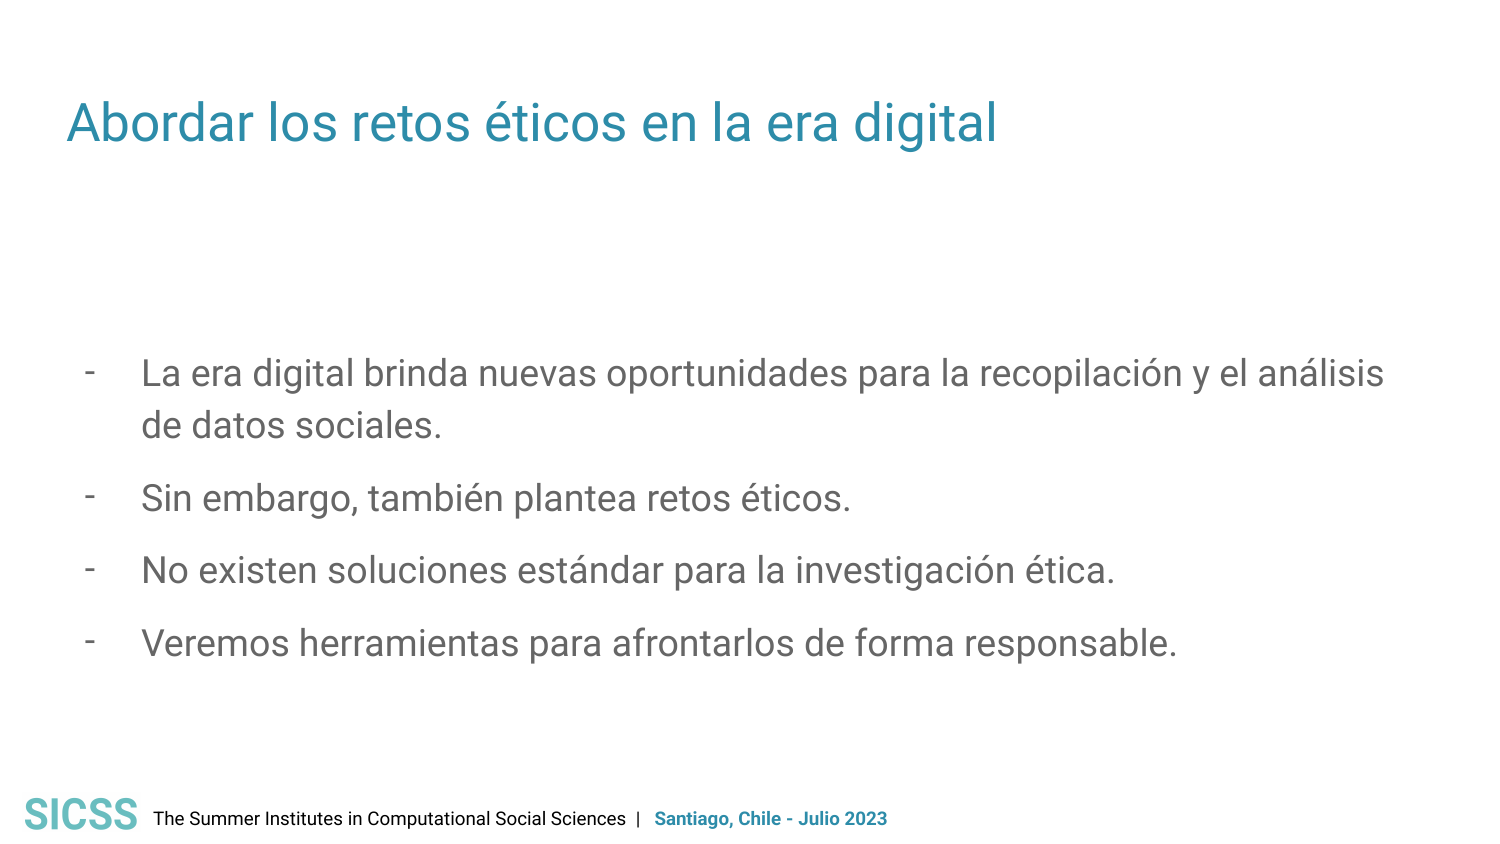

# Abordar los retos éticos en la era digital

La era digital brinda nuevas oportunidades para la recopilación y el análisis de datos sociales.
Sin embargo, también plantea retos éticos.
No existen soluciones estándar para la investigación ética.
Veremos herramientas para afrontarlos de forma responsable.